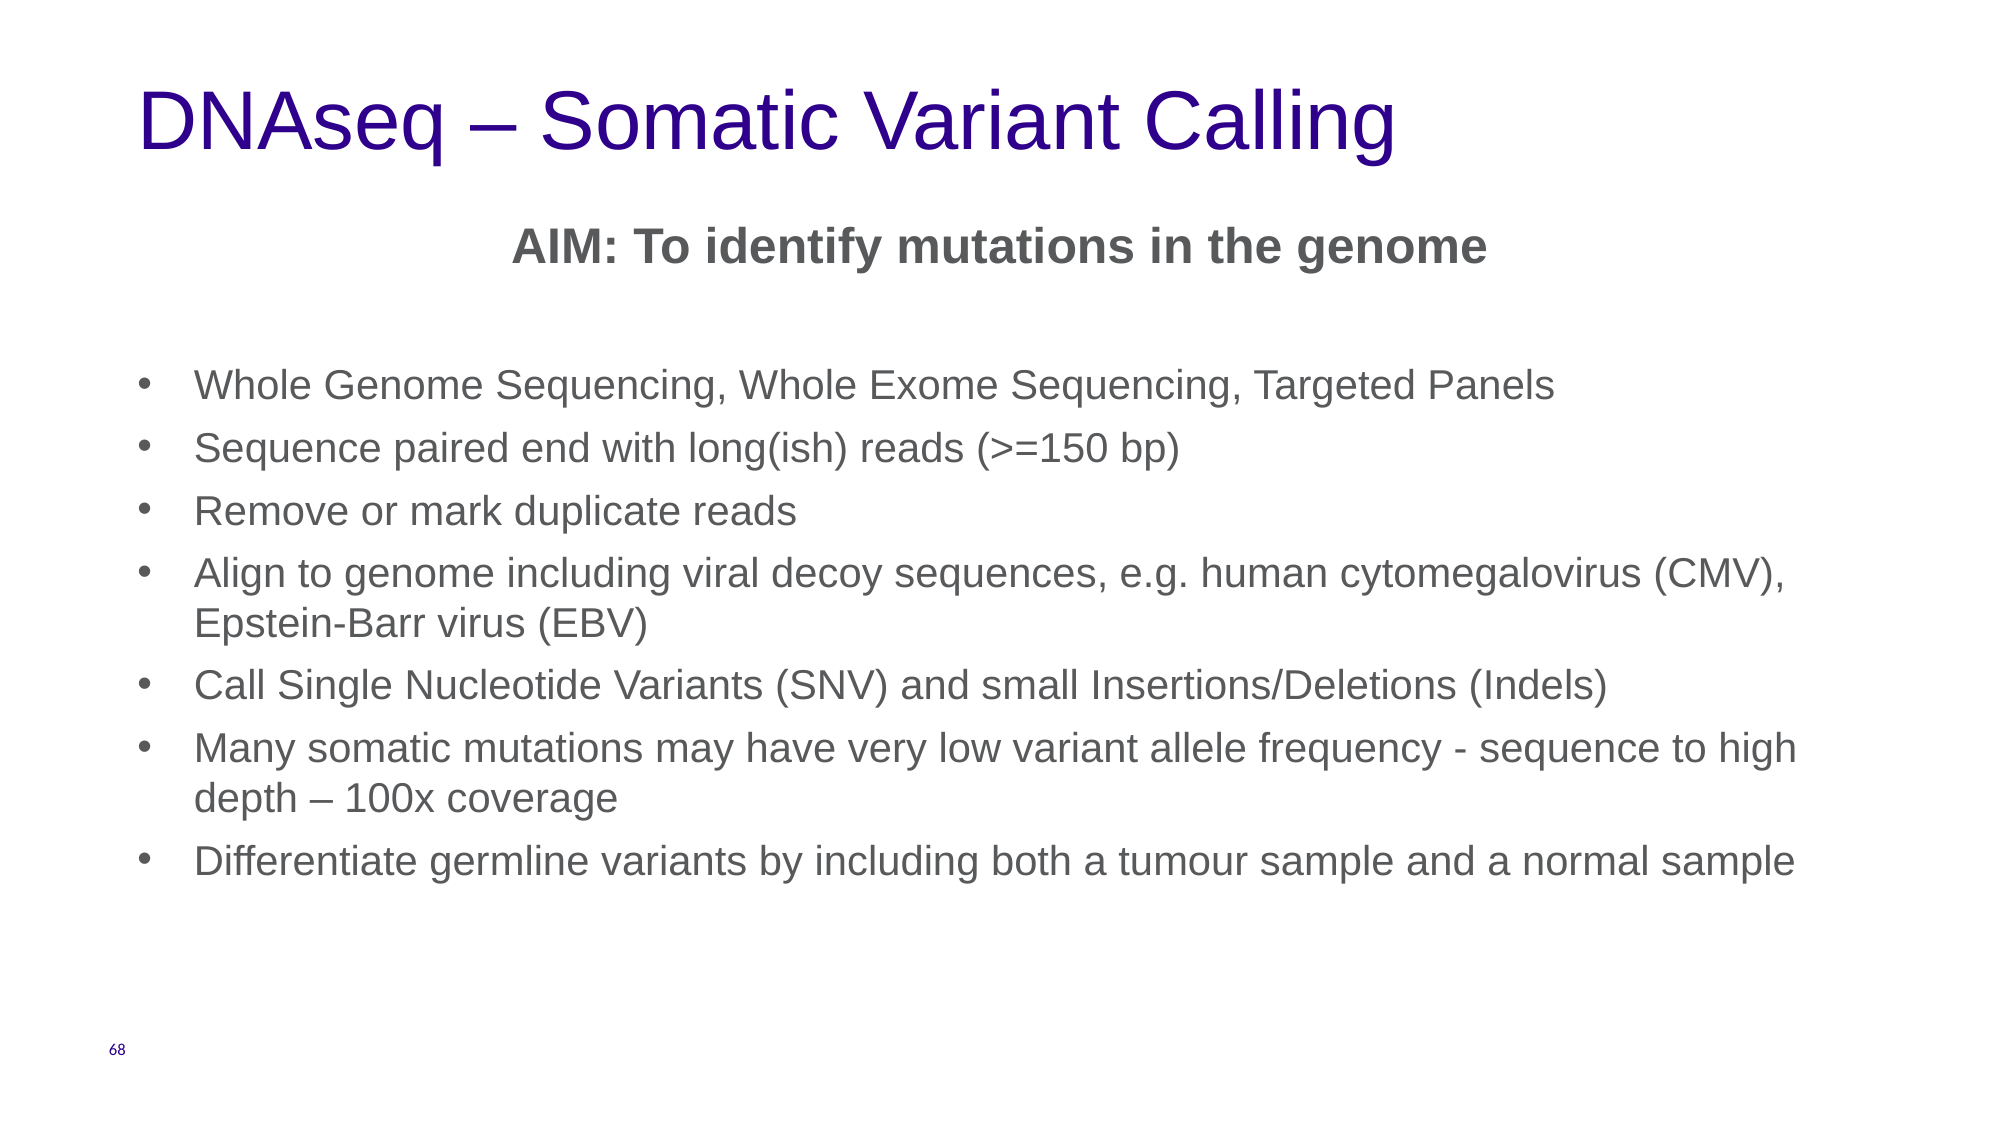

# DNAseq – Somatic Variant Calling
AIM: To identify mutations in the genome

Whole Genome Sequencing, Whole Exome Sequencing, Targeted Panels
Sequence paired end with long(ish) reads (>=150 bp)
Remove or mark duplicate reads
Align to genome including viral decoy sequences, e.g. human cytomegalovirus (CMV), Epstein-Barr virus (EBV)
Call Single Nucleotide Variants (SNV) and small Insertions/Deletions (Indels)
Many somatic mutations may have very low variant allele frequency - sequence to high depth – 100x coverage
Differentiate germline variants by including both a tumour sample and a normal sample
68